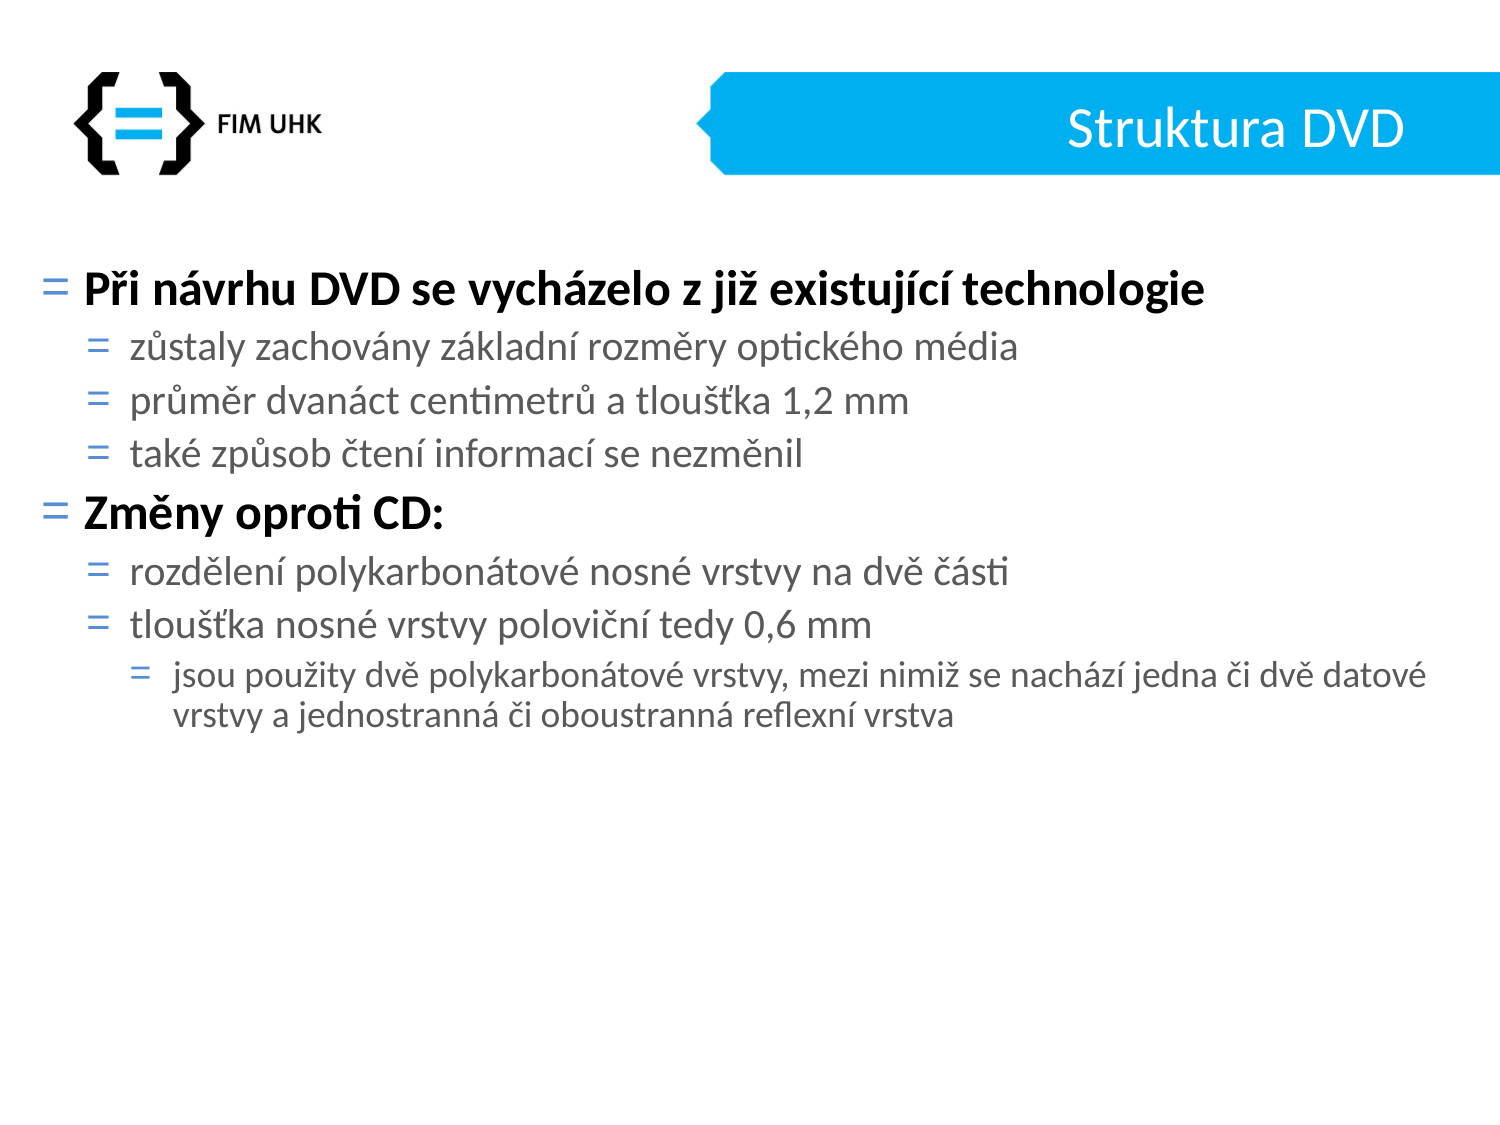

# Struktura DVD
Při návrhu DVD se vycházelo z již existující technologie
zůstaly zachovány základní rozměry optického média
průměr dvanáct centimetrů a tloušťka 1,2 mm
také způsob čtení informací se nezměnil
Změny oproti CD:
rozdělení polykarbonátové nosné vrstvy na dvě části
tloušťka nosné vrstvy poloviční tedy 0,6 mm
jsou použity dvě polykarbonátové vrstvy, mezi nimiž se nachází jedna či dvě datové vrstvy a jednostranná či oboustranná reflexní vrstva